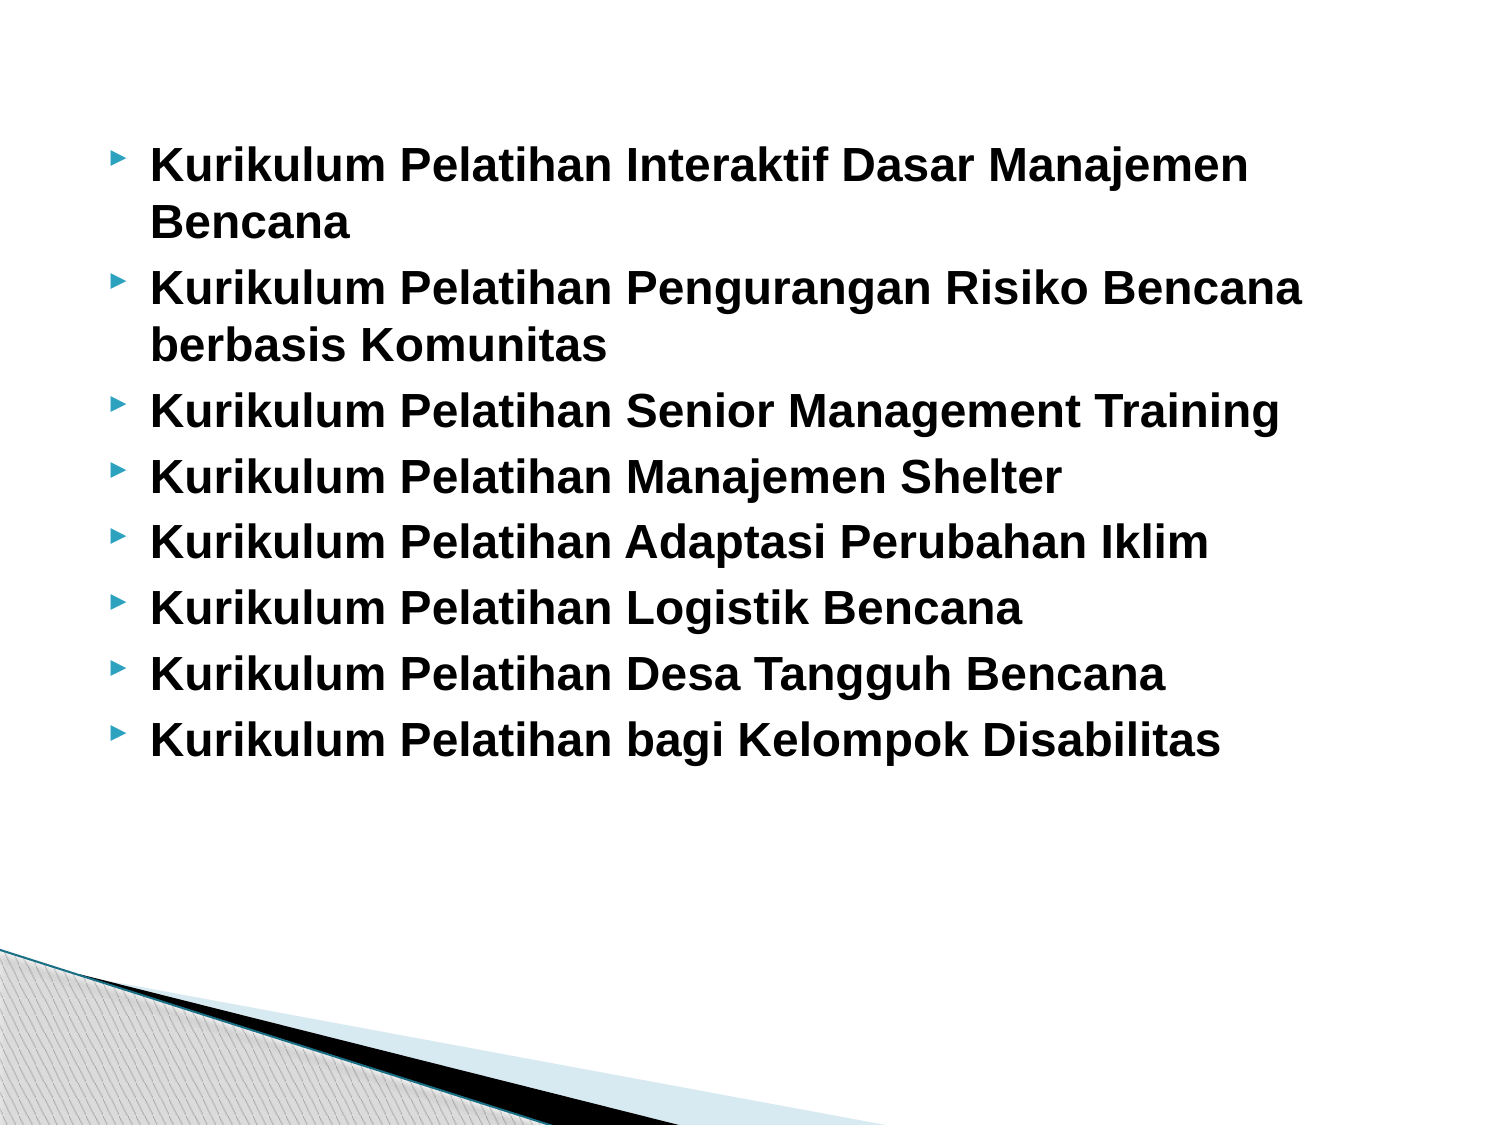

Kurikulum Pelatihan Interaktif Dasar Manajemen Bencana
Kurikulum Pelatihan Pengurangan Risiko Bencana berbasis Komunitas
Kurikulum Pelatihan Senior Management Training
Kurikulum Pelatihan Manajemen Shelter
Kurikulum Pelatihan Adaptasi Perubahan Iklim
Kurikulum Pelatihan Logistik Bencana
Kurikulum Pelatihan Desa Tangguh Bencana
Kurikulum Pelatihan bagi Kelompok Disabilitas